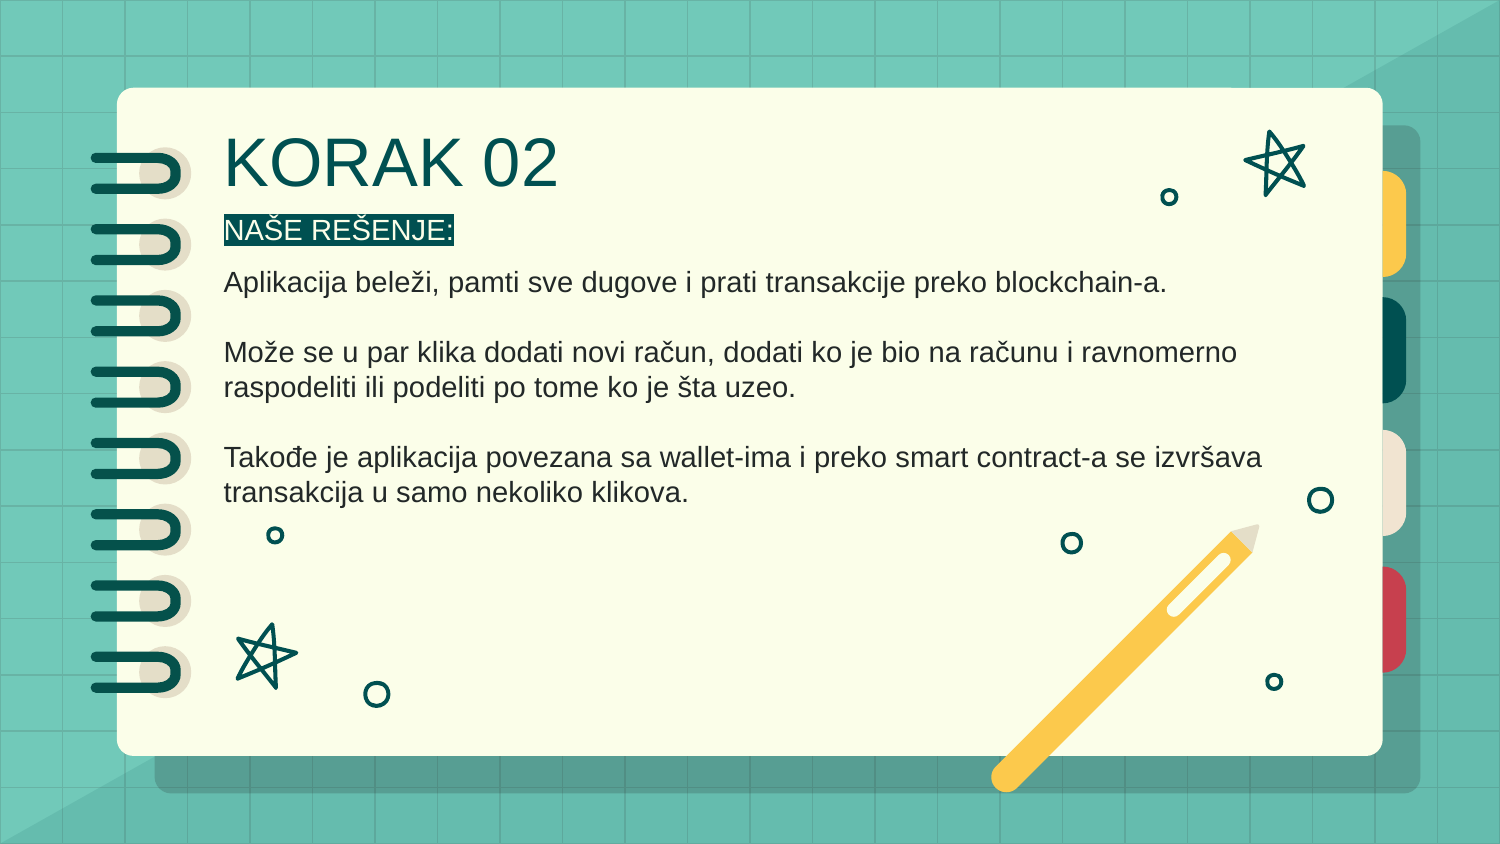

# KORAK 02

NAŠE REŠENJE:
Aplikacija beleži, pamti sve dugove i prati transakcije preko blockchain-a.

Može se u par klika dodati novi račun, dodati ko je bio na računu i ravnomerno raspodeliti ili podeliti po tome ko je šta uzeo.

Takođe je aplikacija povezana sa wallet-ima i preko smart contract-a se izvršava transakcija u samo nekoliko klikova.